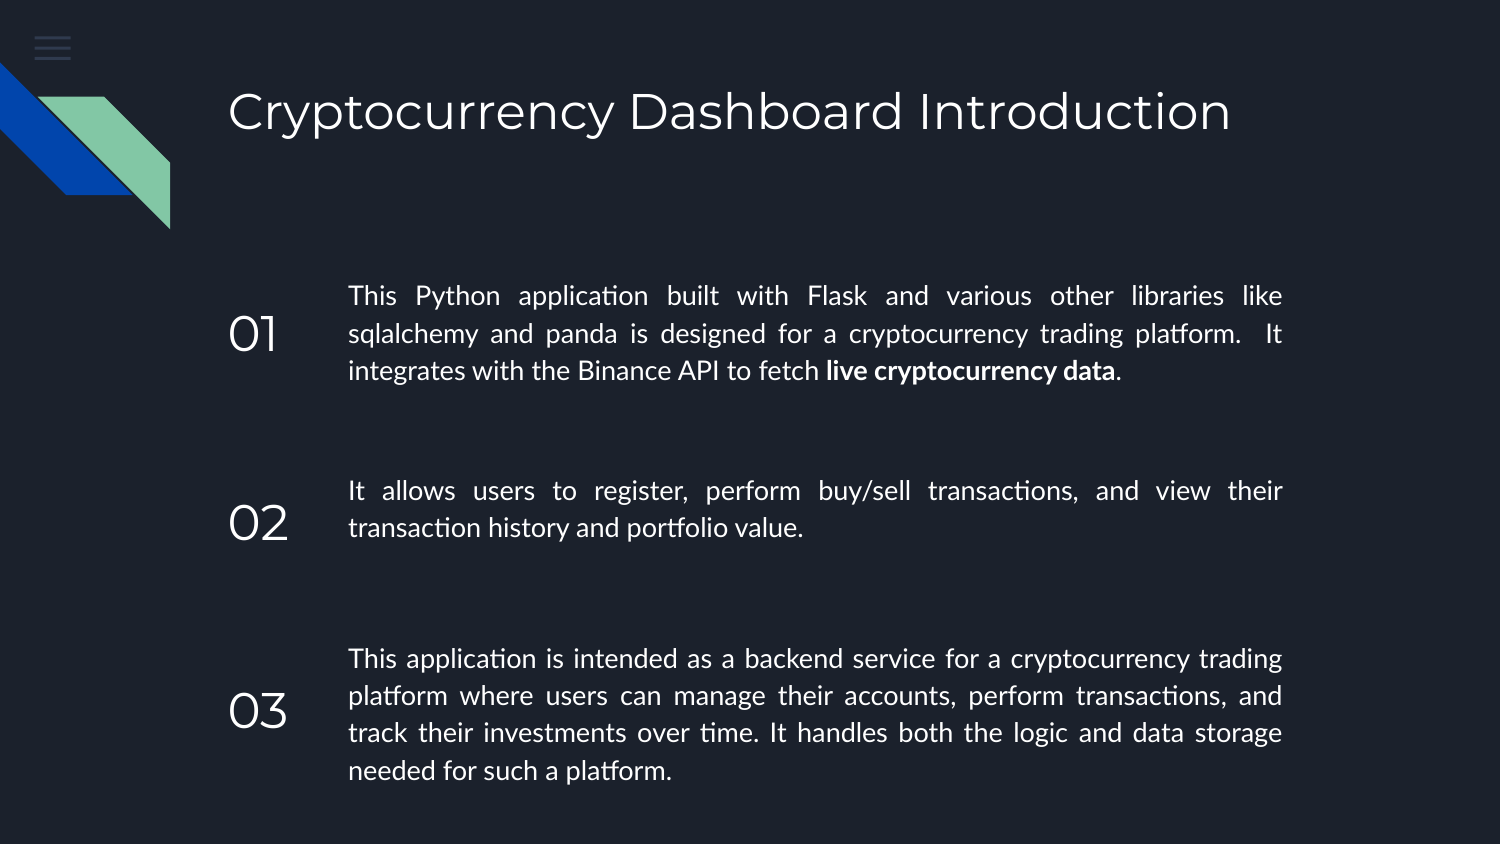

# Cryptocurrency Dashboard Introduction
This Python application built with Flask and various other libraries like sqlalchemy and panda is designed for a cryptocurrency trading platform.  It integrates with the Binance API to fetch live cryptocurrency data.
01

It allows users to register, perform buy/sell transactions, and view their transaction history and portfolio value.
02

This application is intended as a backend service for a cryptocurrency trading platform where users can manage their accounts, perform transactions, and track their investments over time. It handles both the logic and data storage needed for such a platform.
03